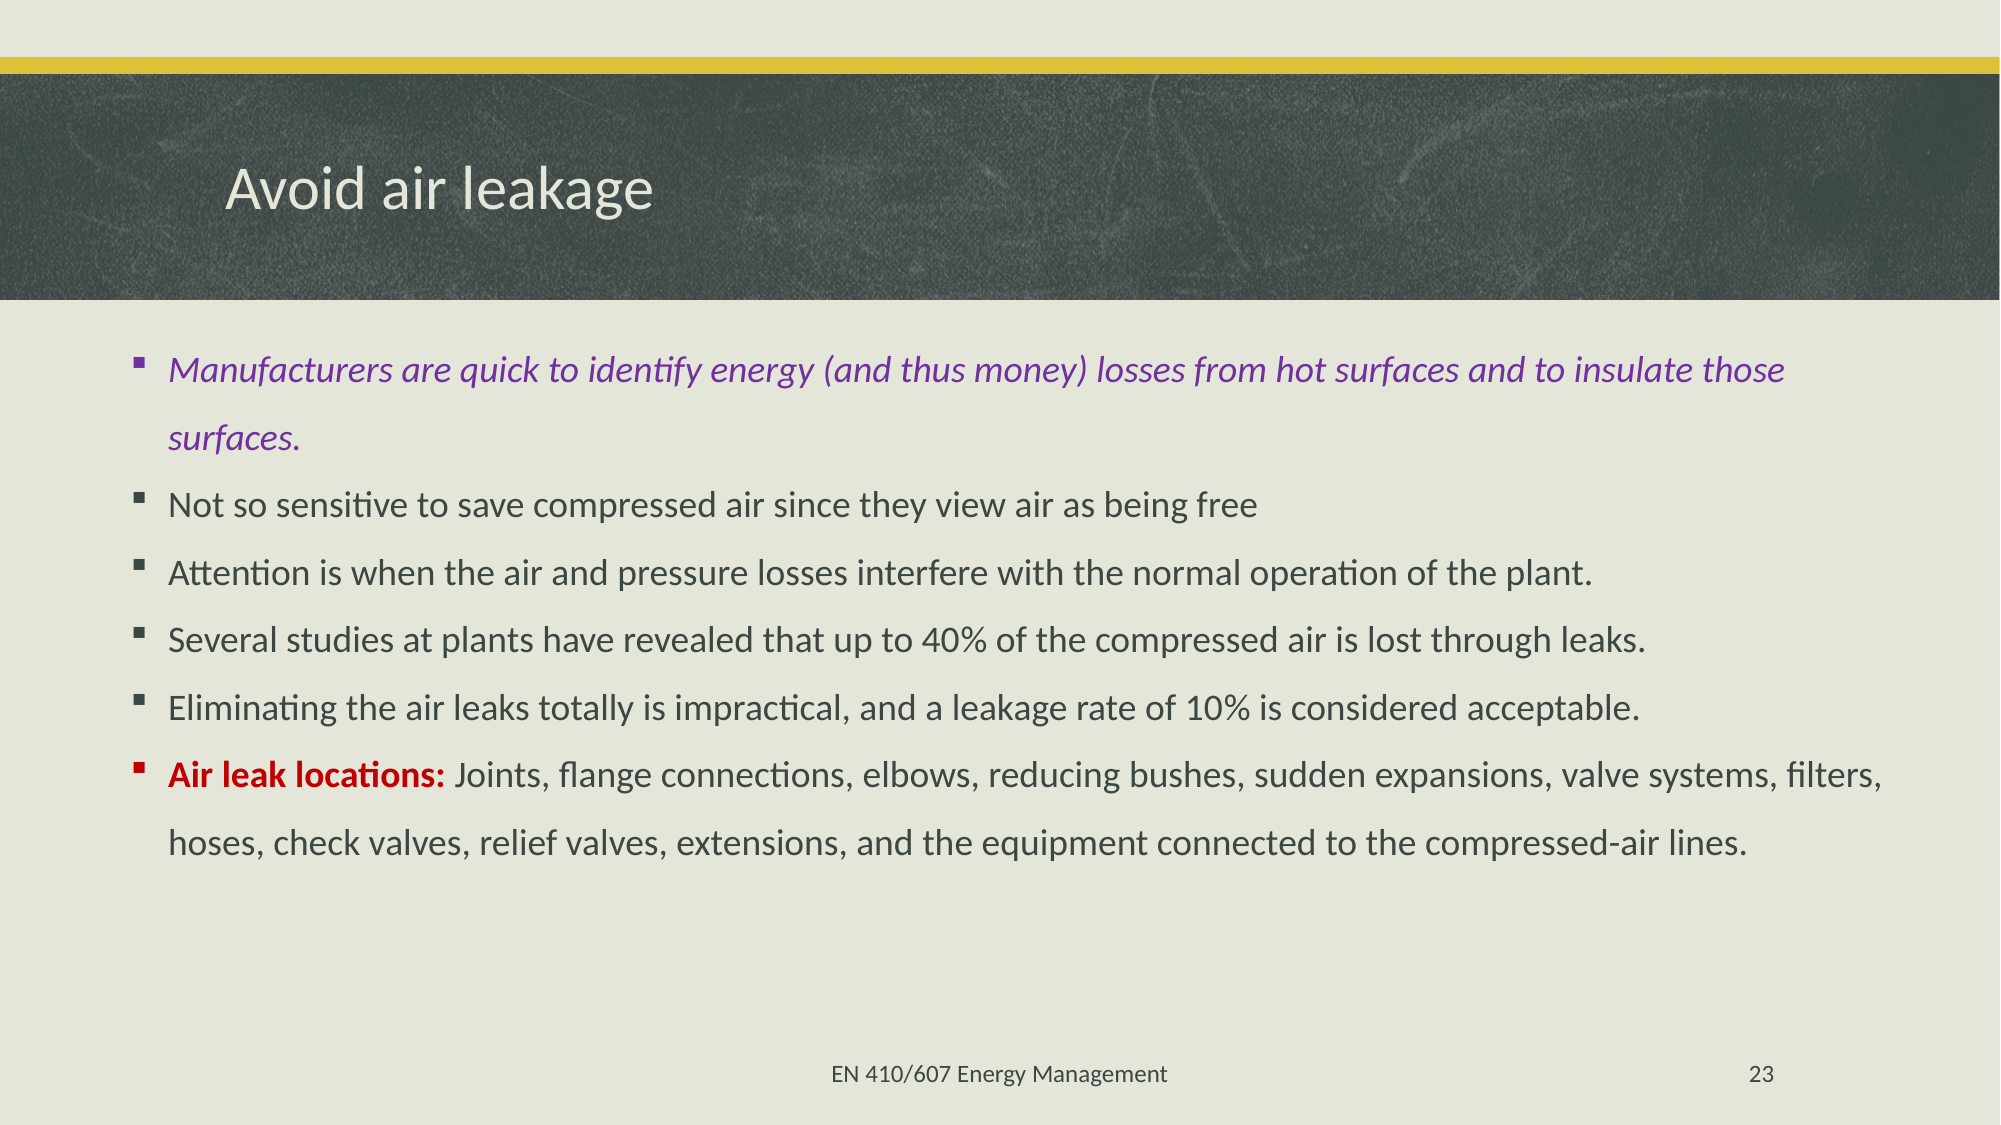

# Avoid air leakage
Manufacturers are quick to identify energy (and thus money) losses from hot surfaces and to insulate those surfaces.
Not so sensitive to save compressed air since they view air as being free
Attention is when the air and pressure losses interfere with the normal operation of the plant.
Several studies at plants have revealed that up to 40% of the compressed air is lost through leaks.
Eliminating the air leaks totally is impractical, and a leakage rate of 10% is considered acceptable.
Air leak locations: Joints, flange connections, elbows, reducing bushes, sudden expansions, valve systems, filters, hoses, check valves, relief valves, extensions, and the equipment connected to the compressed-air lines.
EN 410/607 Energy Management
23